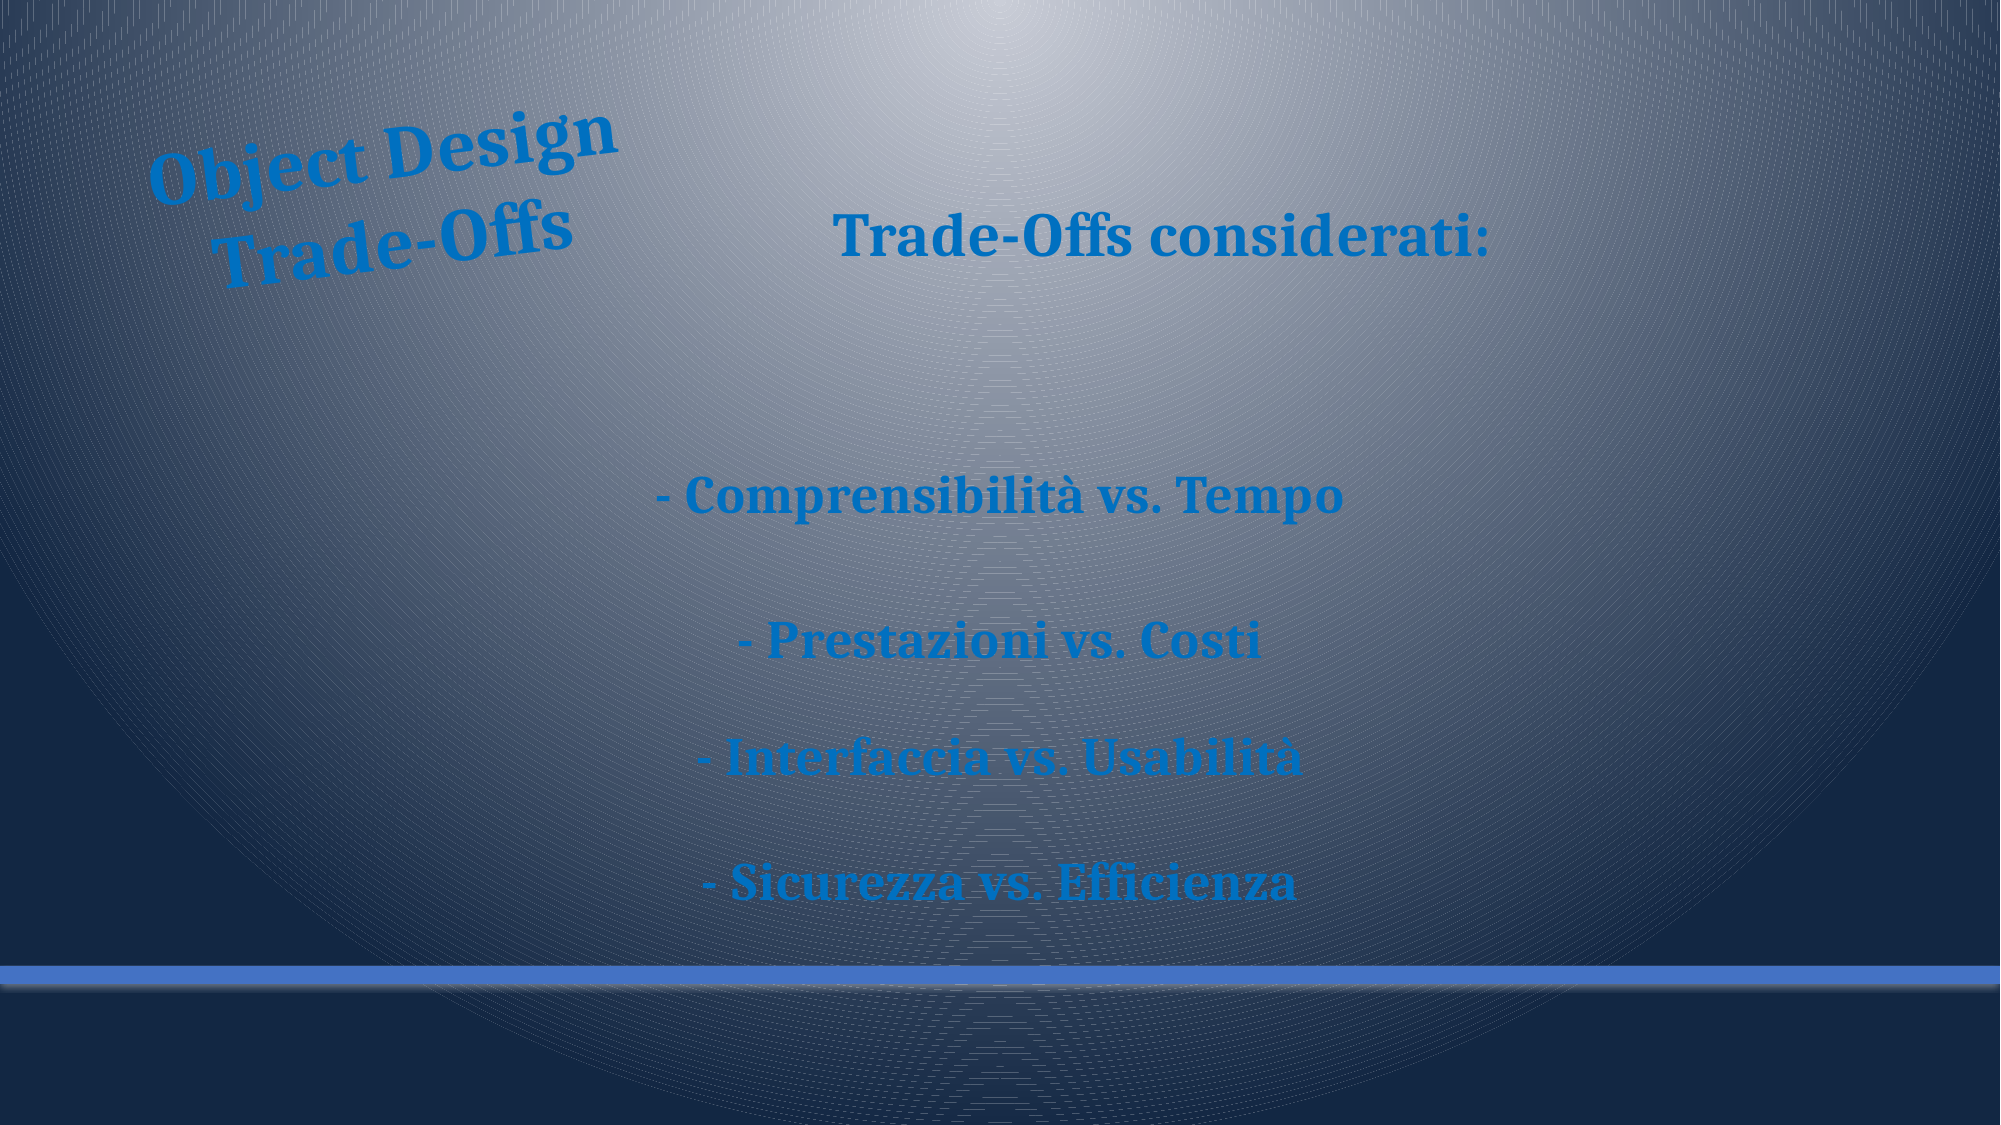

Object Design Trade-Offs
Trade-Offs considerati:
- Comprensibilità vs. Tempo
- Prestazioni vs. Costi
- Interfaccia vs. Usabilità
- Sicurezza vs. Efficienza